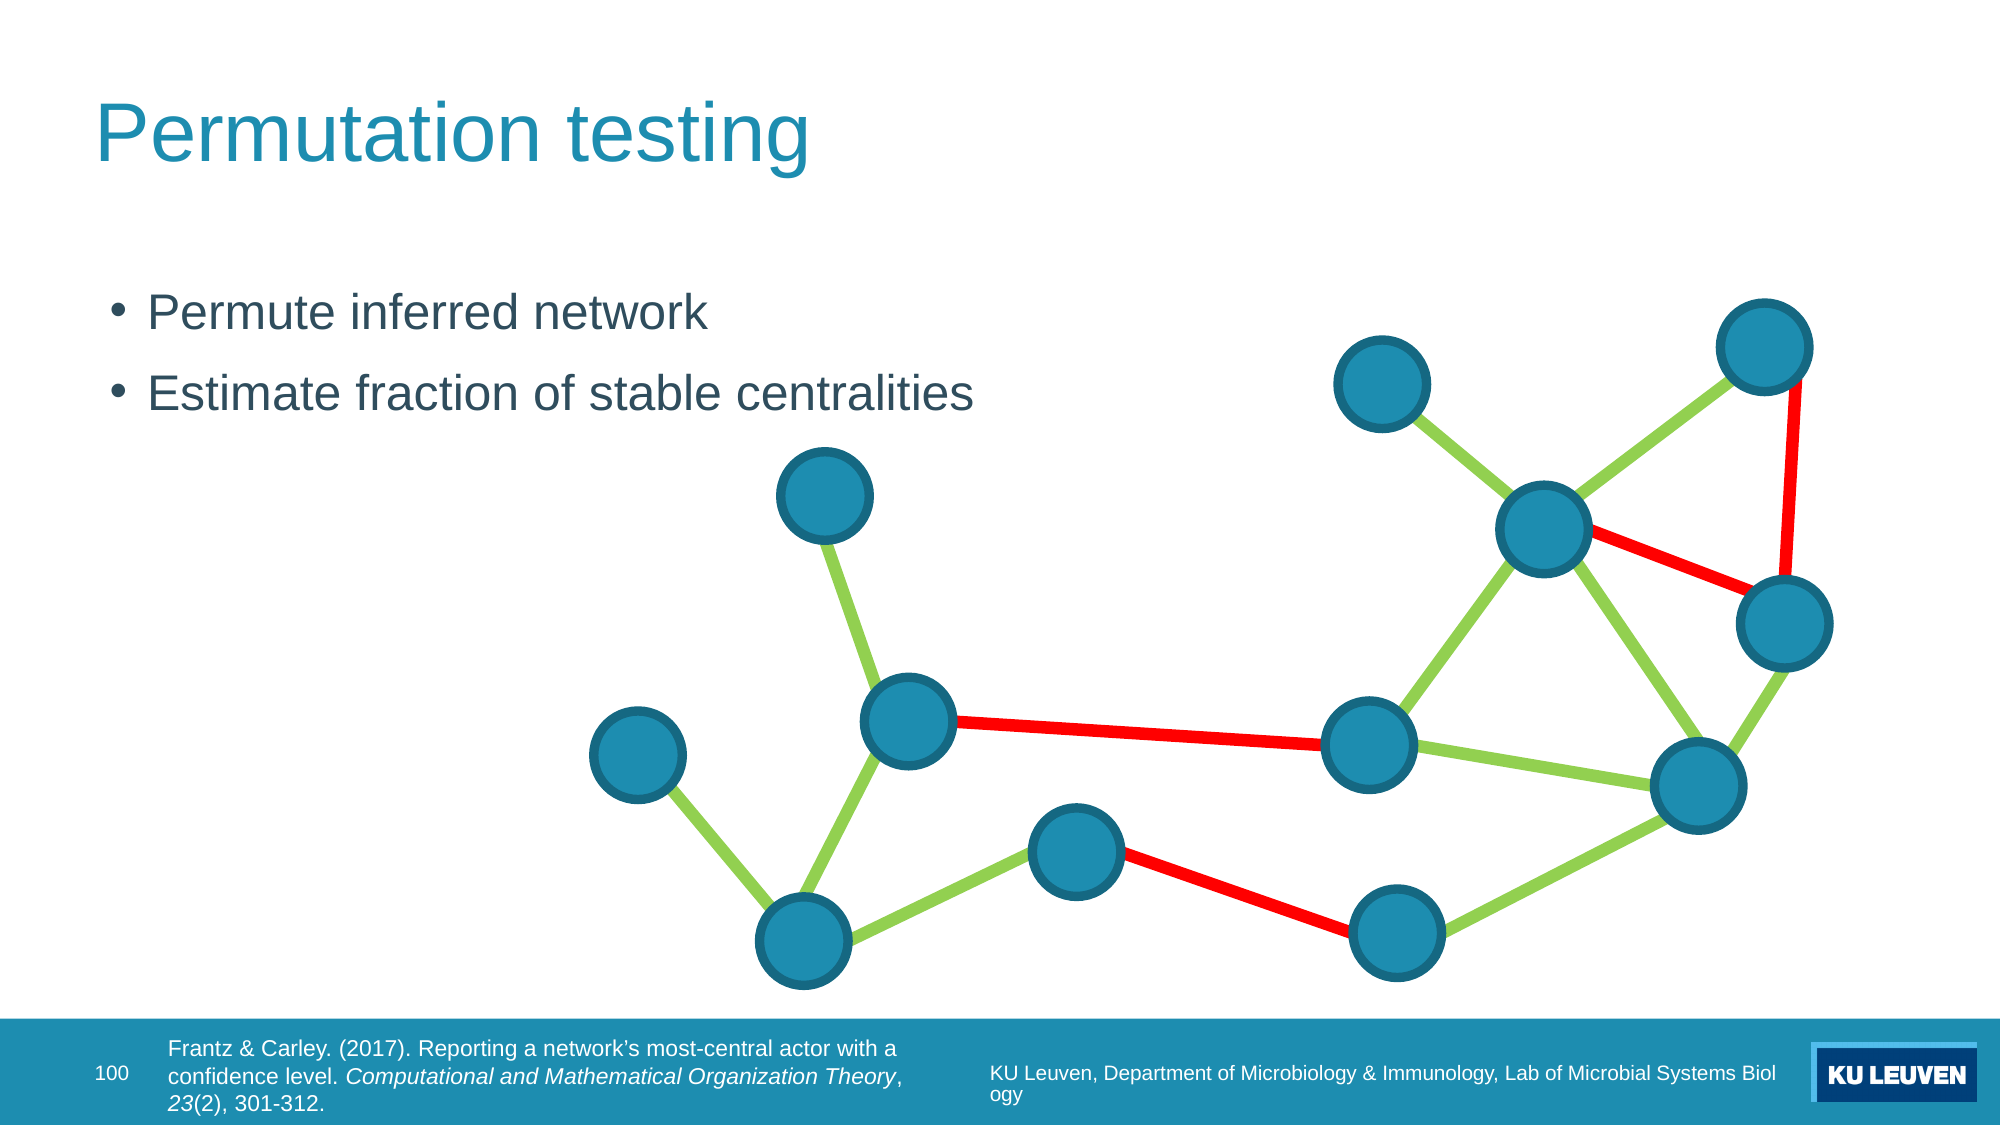

# Permutation testing
Permute inferred network
Estimate fraction of stable centralities

100
KU Leuven, Department of Microbiology & Immunology, Lab of Microbial Systems Biology
Frantz & Carley. (2017). Reporting a network’s most-central actor with a confidence level. Computational and Mathematical Organization Theory, 23(2), 301-312.